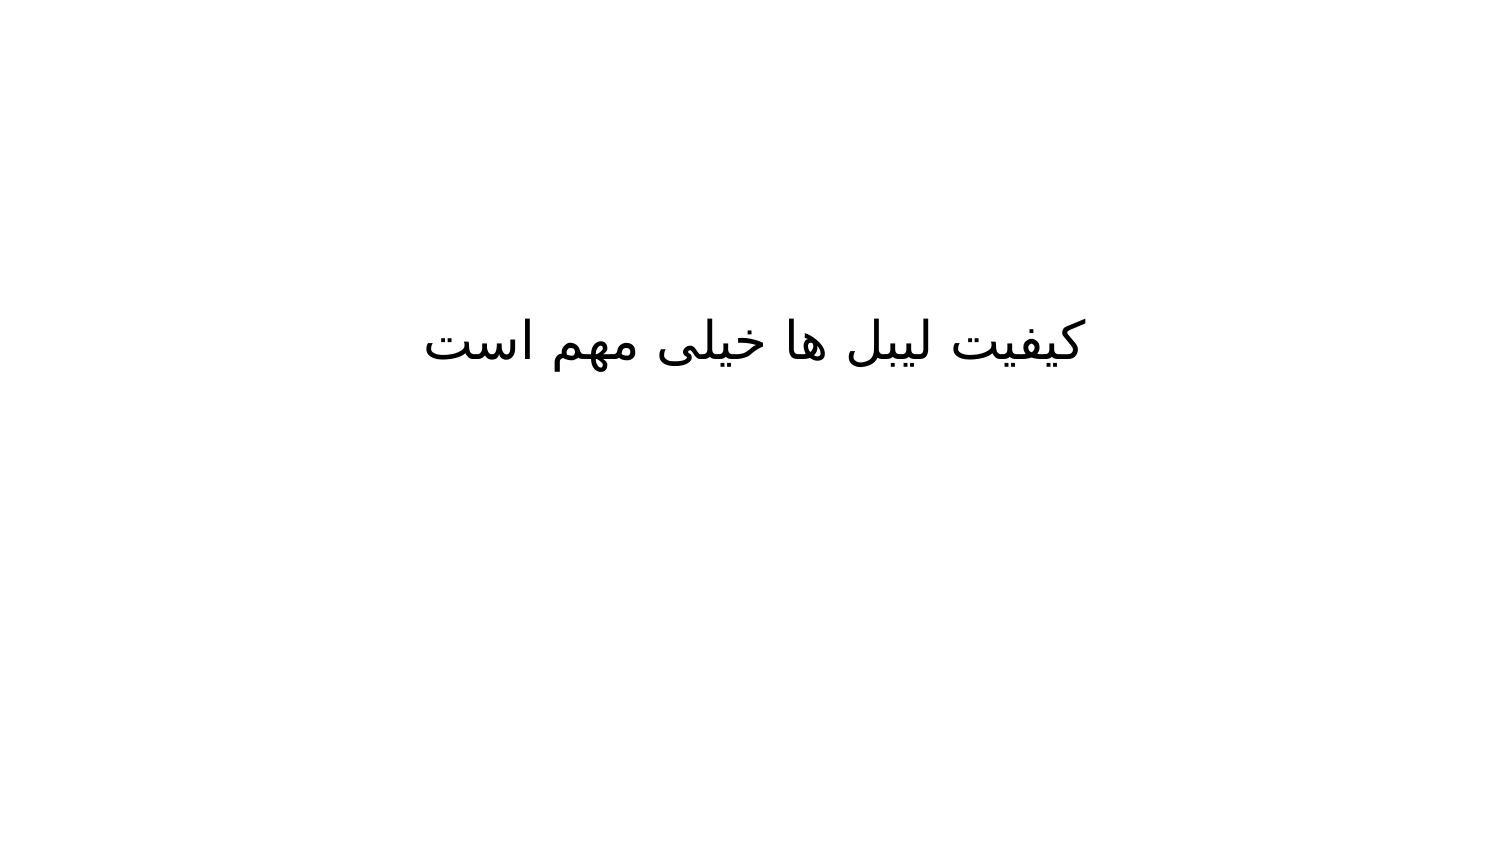

# کیفیت لیبل ها خیلی مهم است